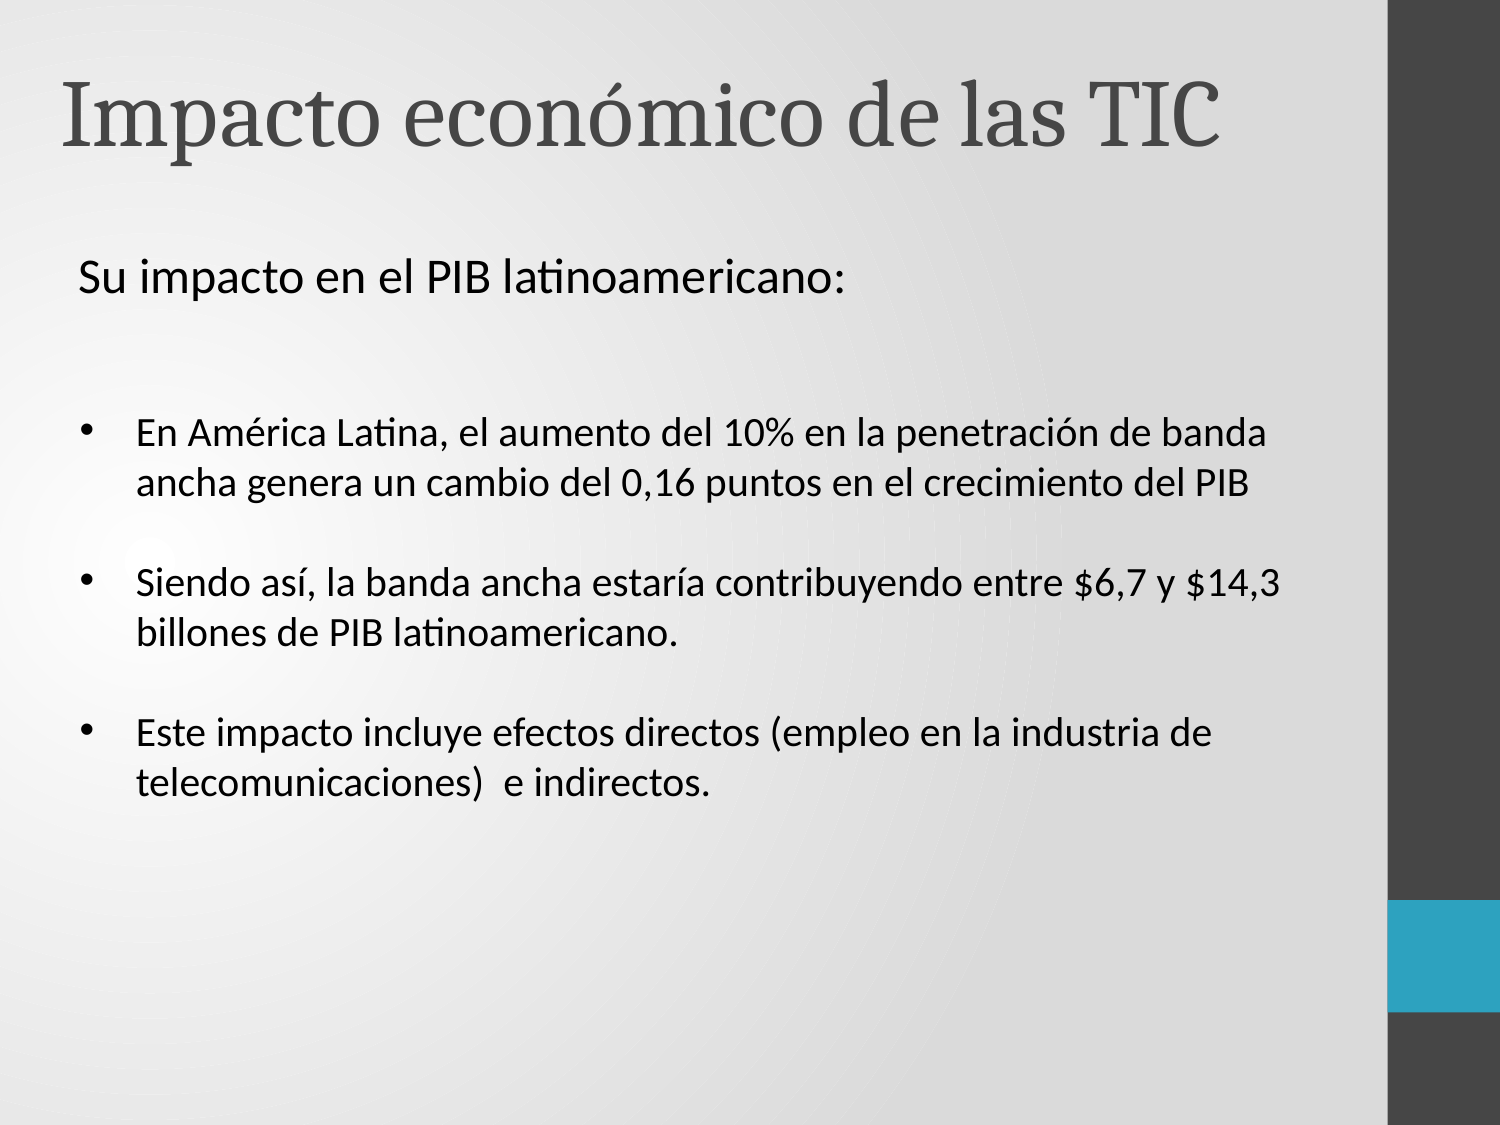

Impacto económico de las TIC
Su impacto en el PIB latinoamericano:
En América Latina, el aumento del 10% en la penetración de banda ancha genera un cambio del 0,16 puntos en el crecimiento del PIB

Siendo así, la banda ancha estaría contribuyendo entre $6,7 y $14,3 billones de PIB latinoamericano.

Este impacto incluye efectos directos (empleo en la industria de telecomunicaciones)  e indirectos.